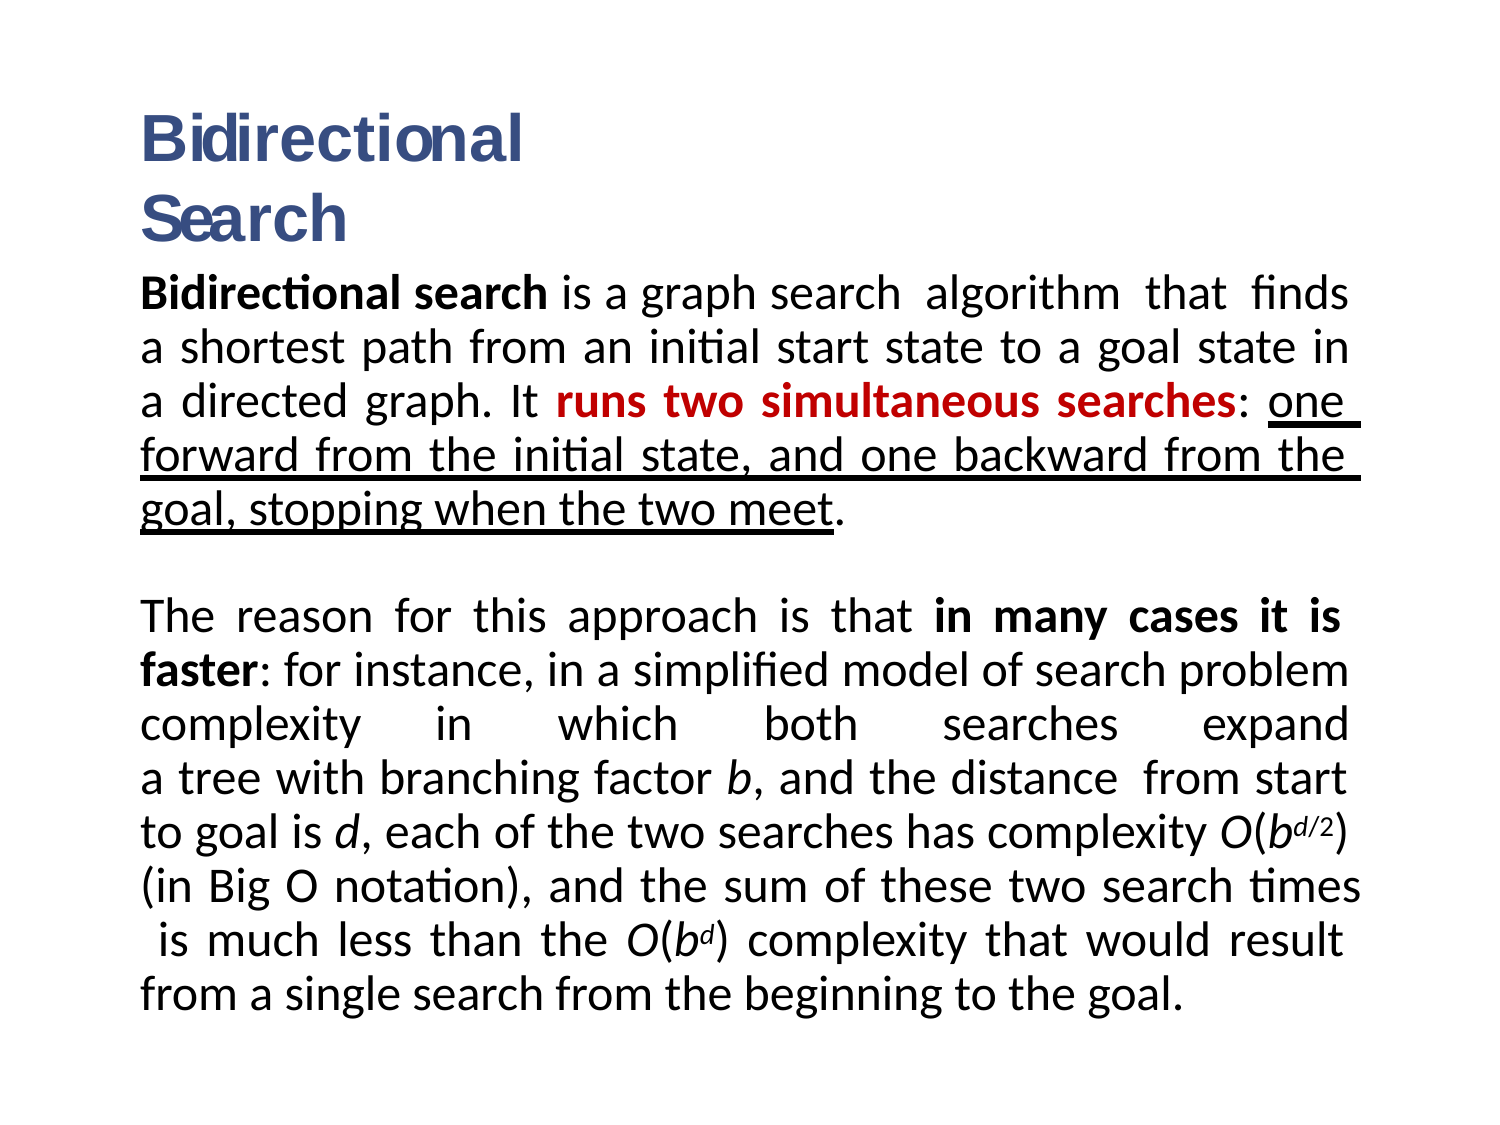

# Bidirectional Search
Bidirectional search is a graph search algorithm that finds  a shortest path from an initial start state to a goal state in  a directed graph. It runs two simultaneous searches: one  forward from the initial state, and one backward from the  goal, stopping when the two meet.

The reason for this approach is that in many cases it is  faster: for instance, in a simplified model of search problem  complexity      in       which       both   searches   expand  a tree with branching factor b, and the distance from start  to goal is d, each of the two searches has complexity O(bd/2)  (in Big O notation), and the sum of these two search times  is much less than the O(bd) complexity that would result  from a single search from the beginning to the goal.